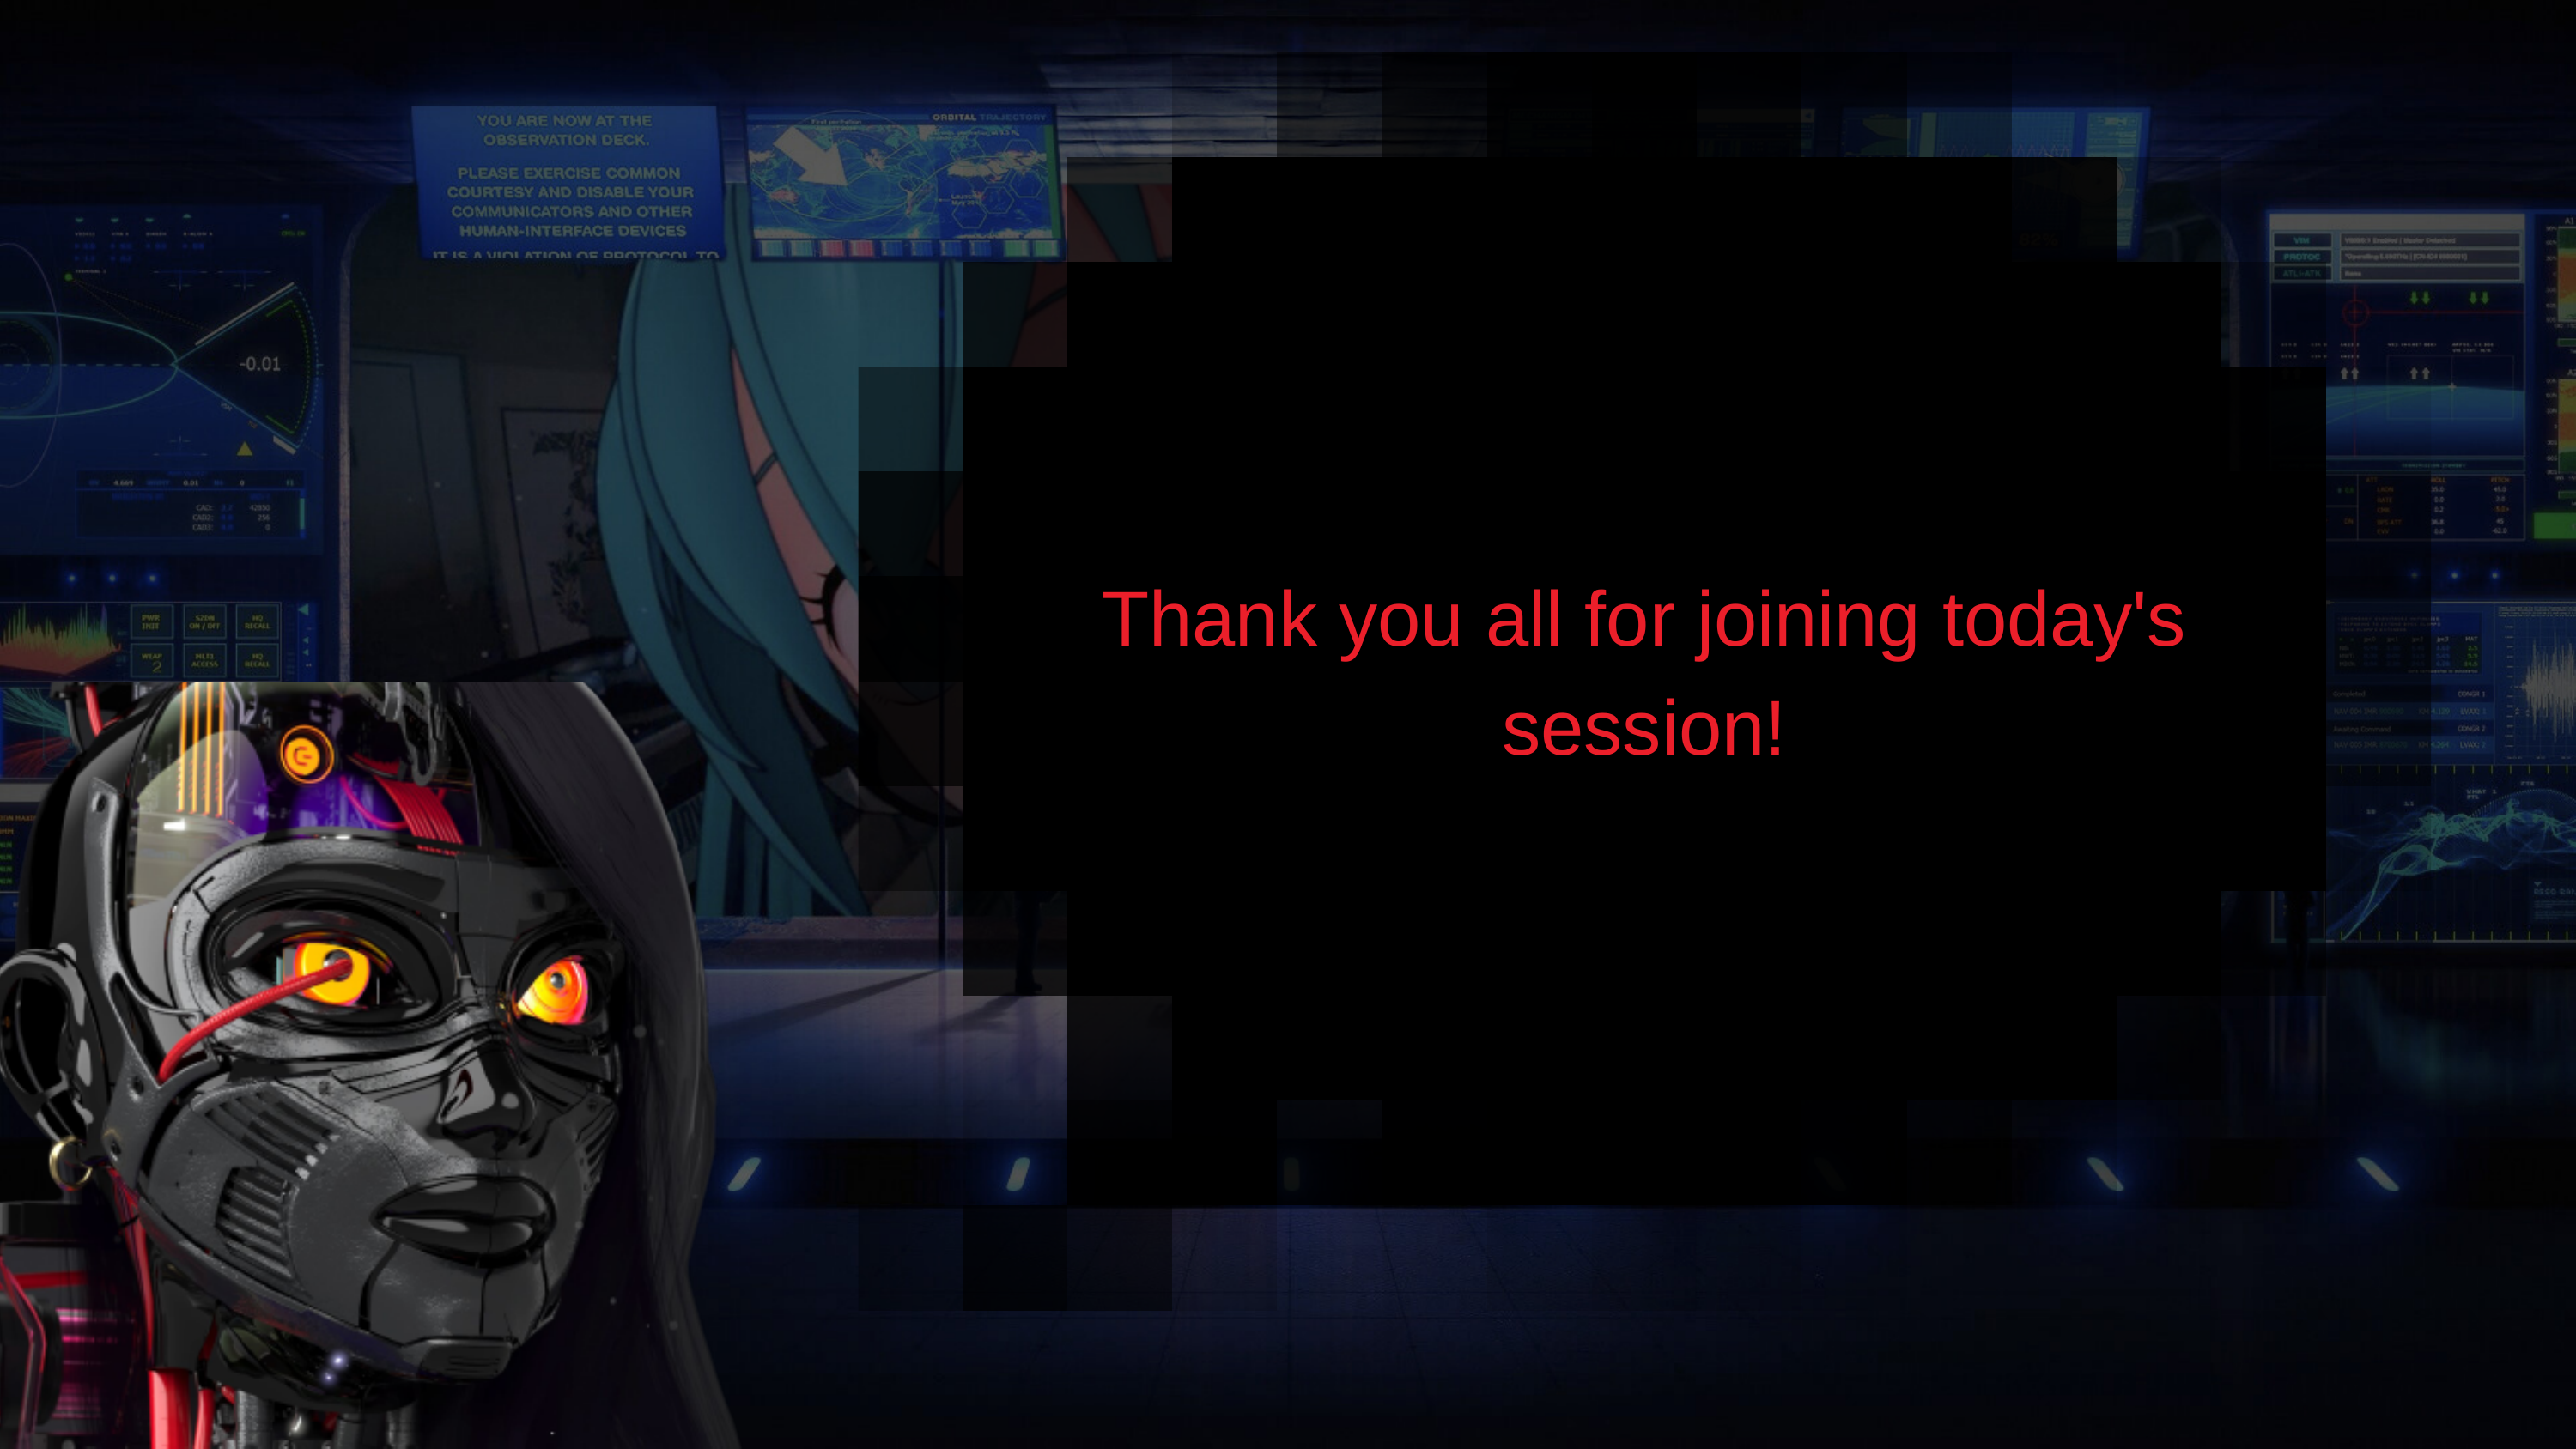

Thank you all for joining today's session!